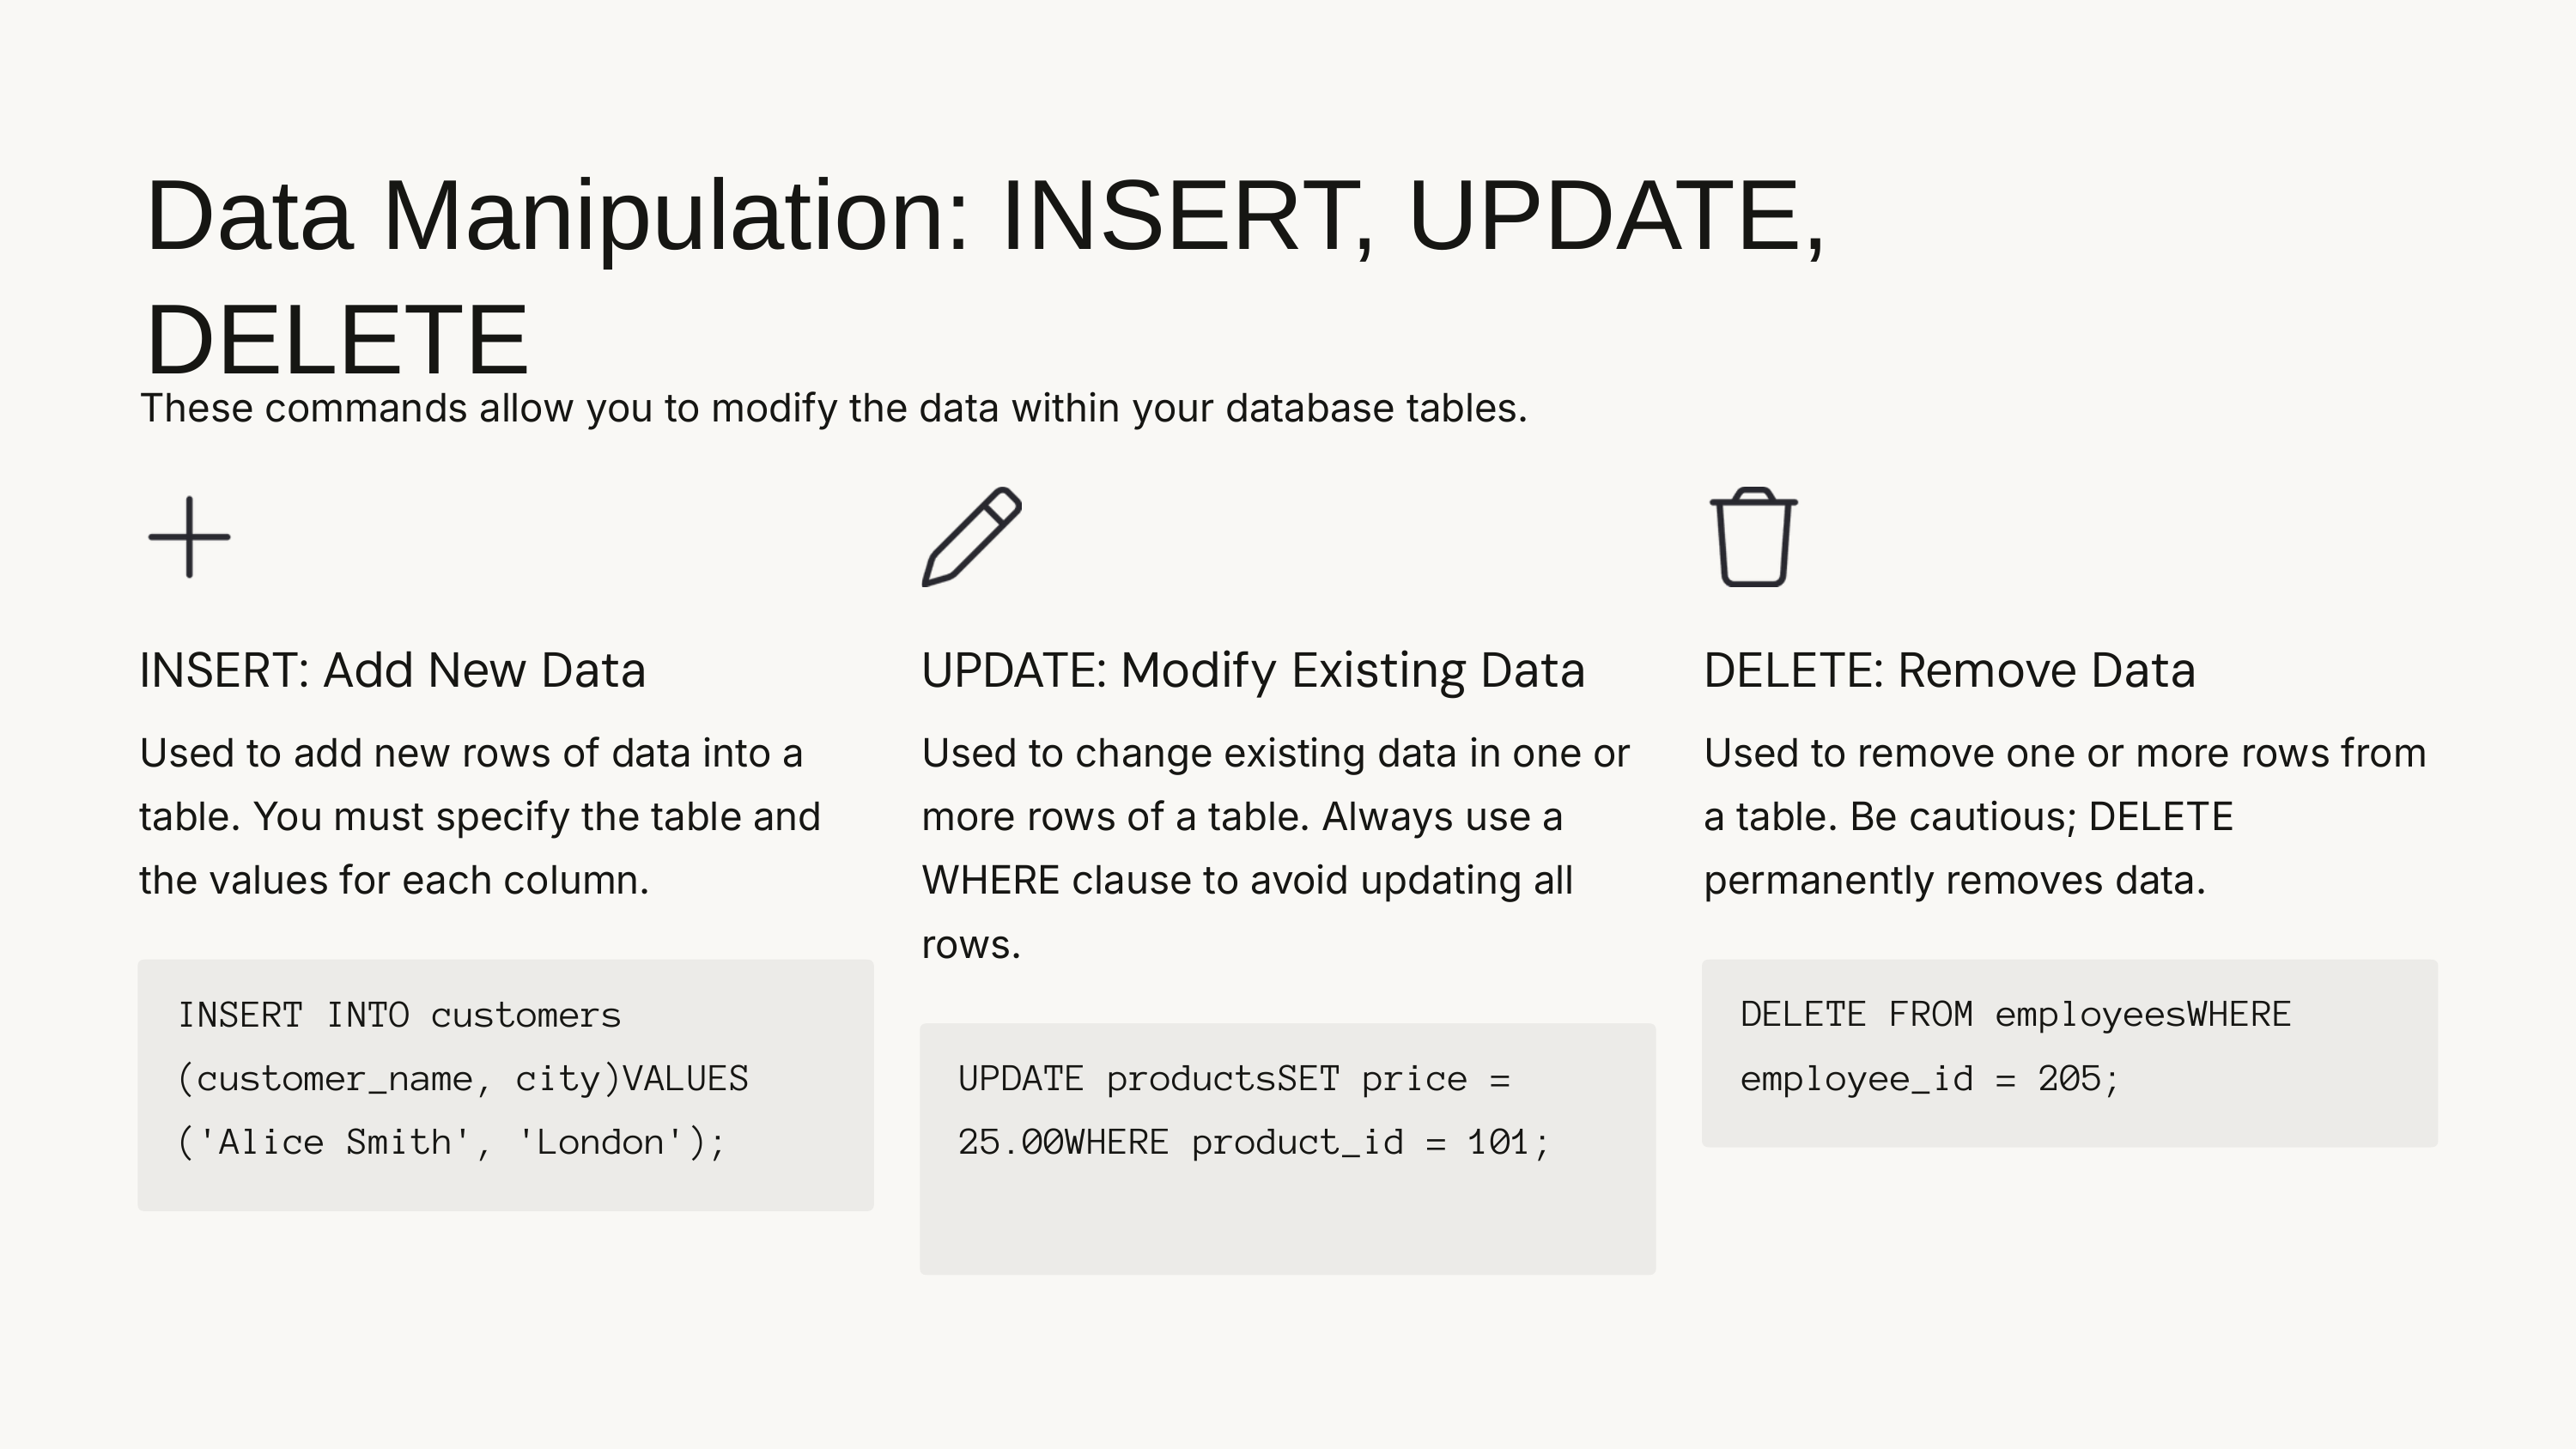

Data Manipulation: INSERT, UPDATE, DELETE
These commands allow you to modify the data within your database tables.

INSERT: Add New Data
UPDATE: Modify Existing Data
DELETE: Remove Data
Used to add new rows of data into a table. You must specify the table and the values for each column.
Used to change existing data in one or more rows of a table. Always use a WHERE clause to avoid updating all rows.
Used to remove one or more rows from a table. Be cautious; DELETE permanently removes data.

INSERT INTO customers (customer_name, city)VALUES ('Alice Smith', 'London');
DELETE FROM employeesWHERE employee_id = 205;

UPDATE productsSET price = 25.00WHERE product_id = 101;